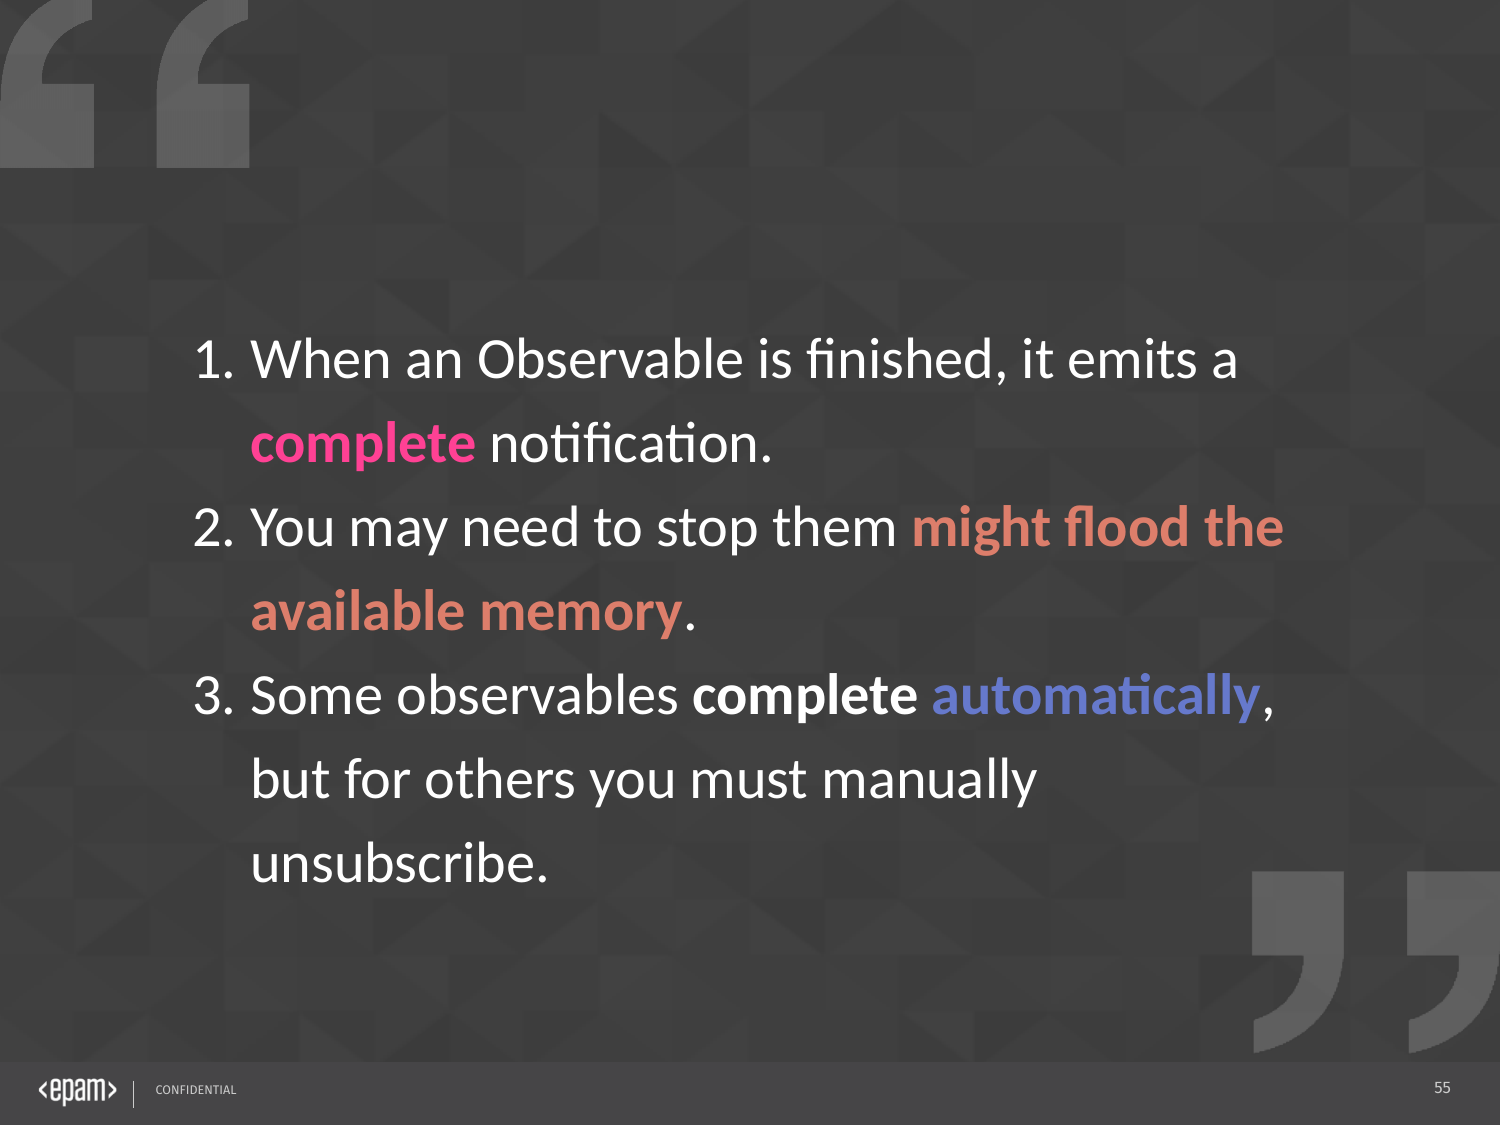

When an Observable is finished, it emits a complete notification.
You may need to stop them might flood the available memory.
Some observables complete automatically, but for others you must manually unsubscribe.